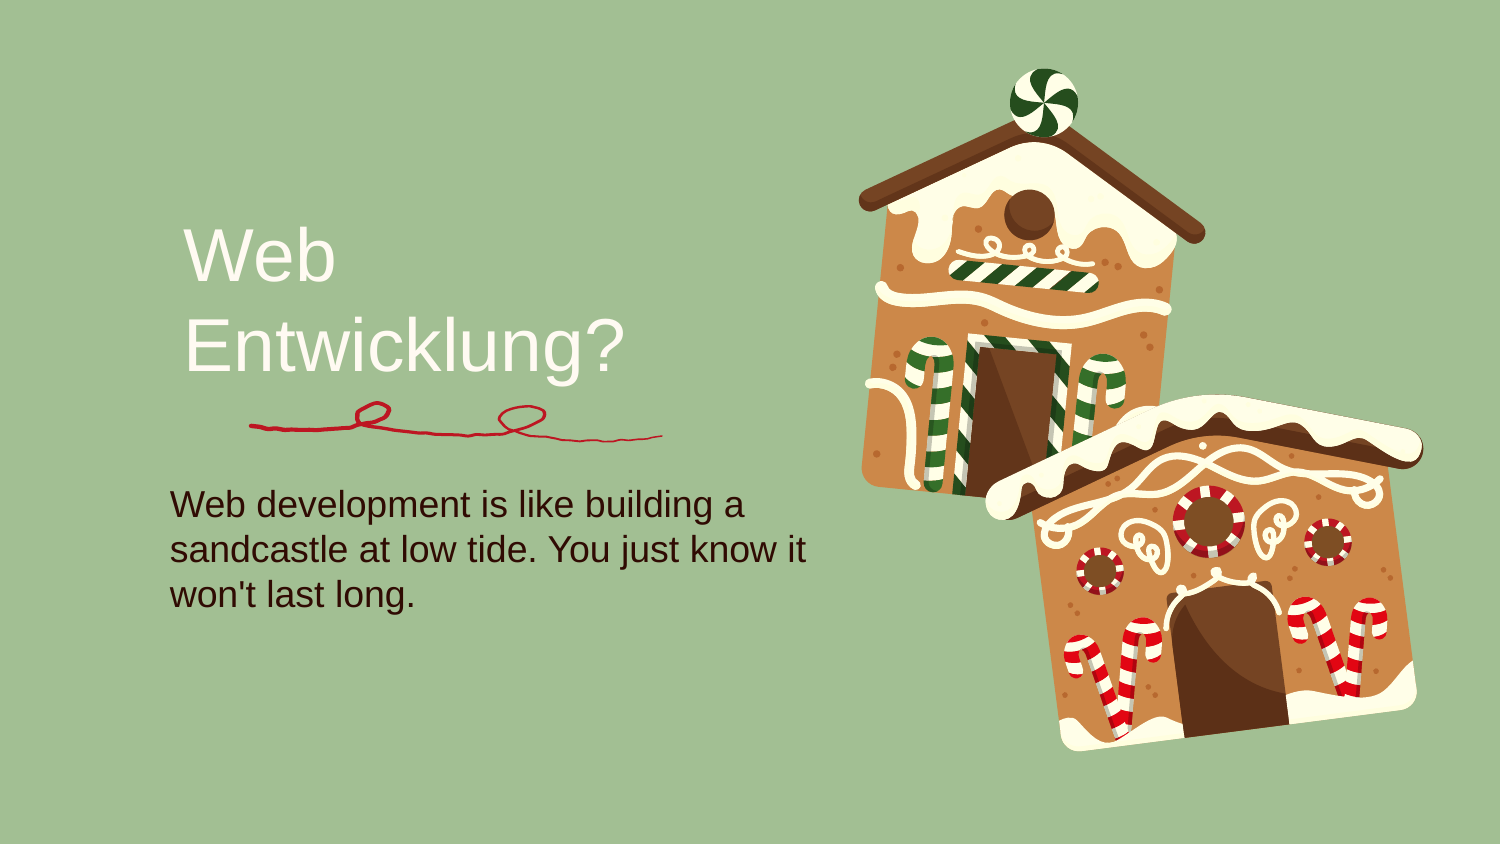

# Web Entwicklung?

Web development is like building a sandcastle at low tide. You just know it won't last long.